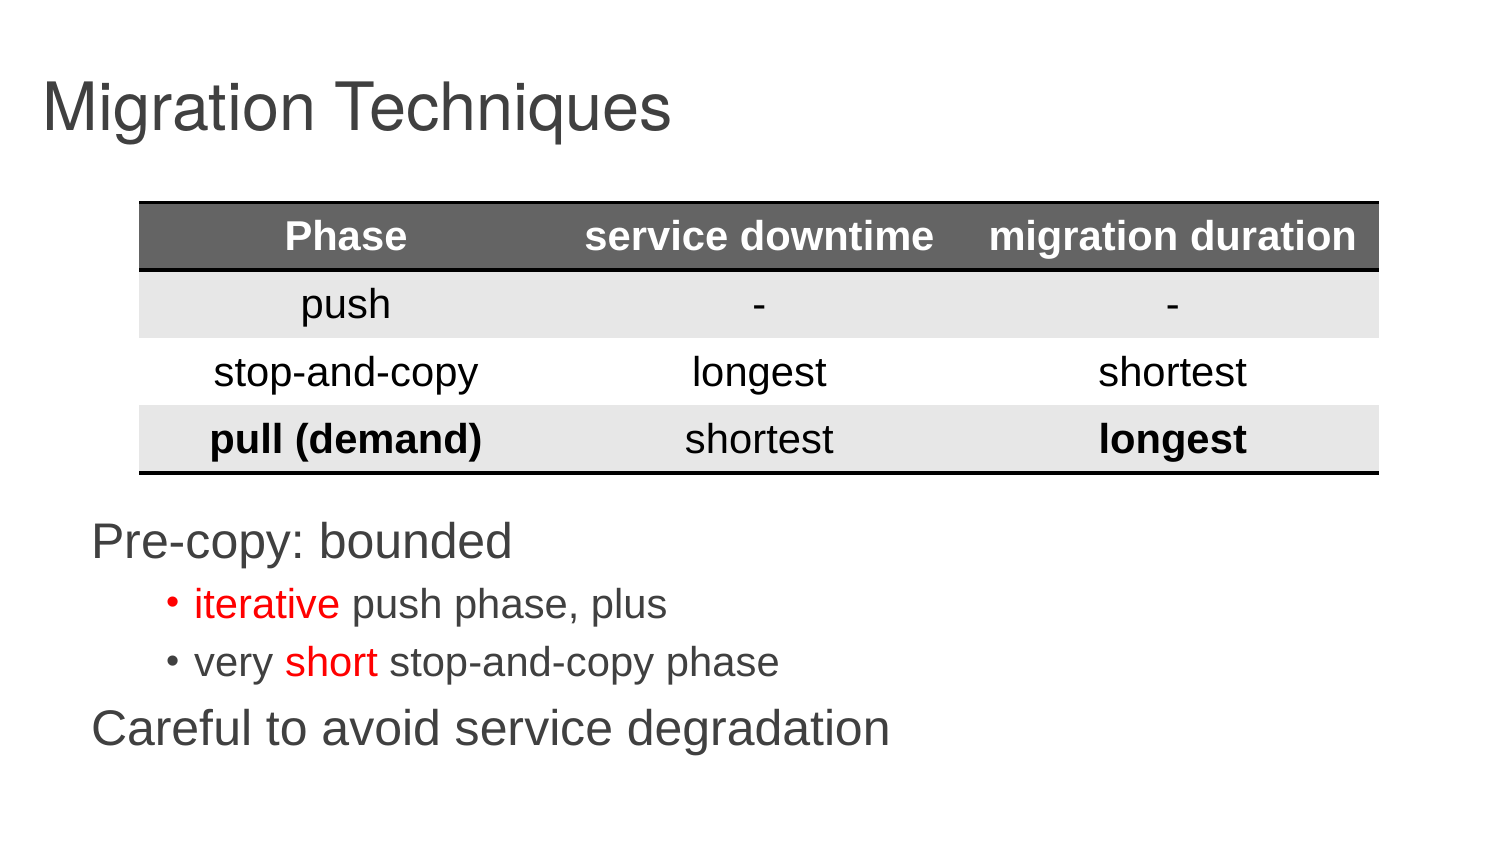

# Migration Techniques
| Phase | service downtime | migration duration |
| --- | --- | --- |
| push | - | - |
| stop-and-copy | longest | shortest |
| pull (demand) | shortest | longest |
Pre-copy: bounded
iterative push phase, plus
very short stop-and-copy phase
Careful to avoid service degradation